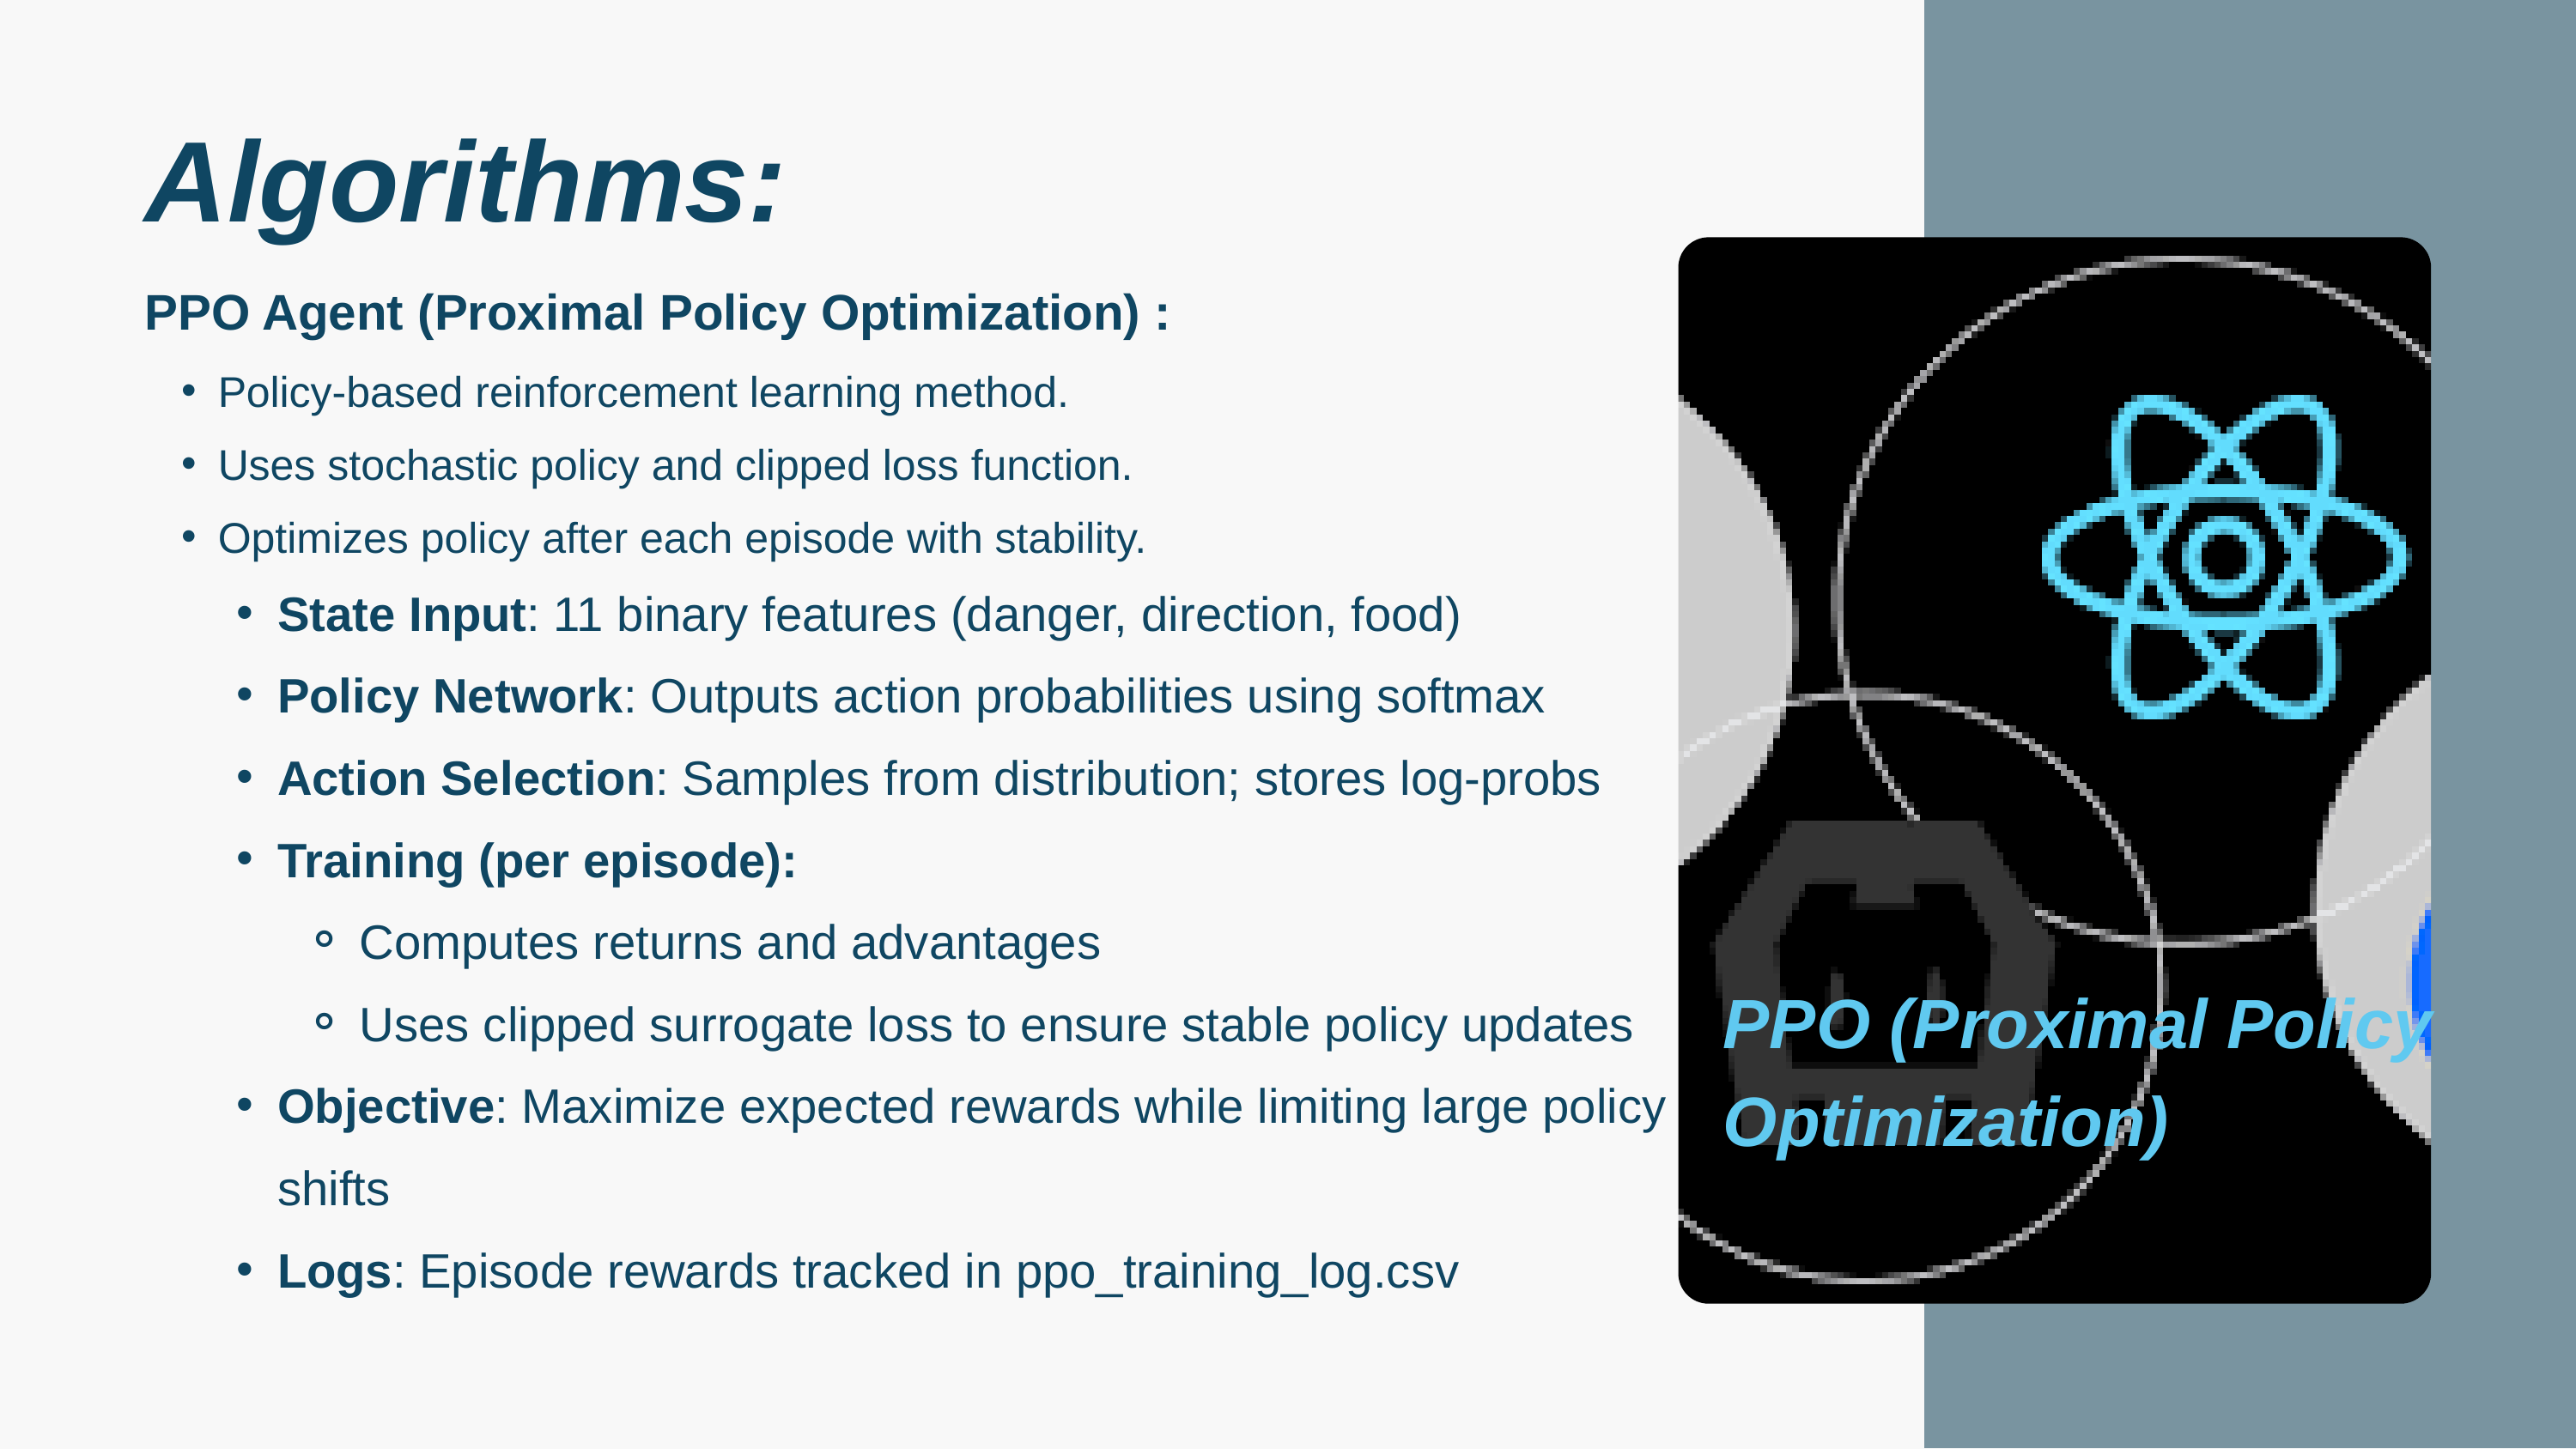

Algorithms:

PPO Agent (Proximal Policy Optimization) :
Policy-based reinforcement learning method.
Uses stochastic policy and clipped loss function.
Optimizes policy after each episode with stability.
State Input: 11 binary features (danger, direction, food)
Policy Network: Outputs action probabilities using softmax
Action Selection: Samples from distribution; stores log-probs
Training (per episode):
Computes returns and advantages
Uses clipped surrogate loss to ensure stable policy updates
Objective: Maximize expected rewards while limiting large policy shifts
Logs: Episode rewards tracked in ppo_training_log.csv
PPO (Proximal Policy Optimization)